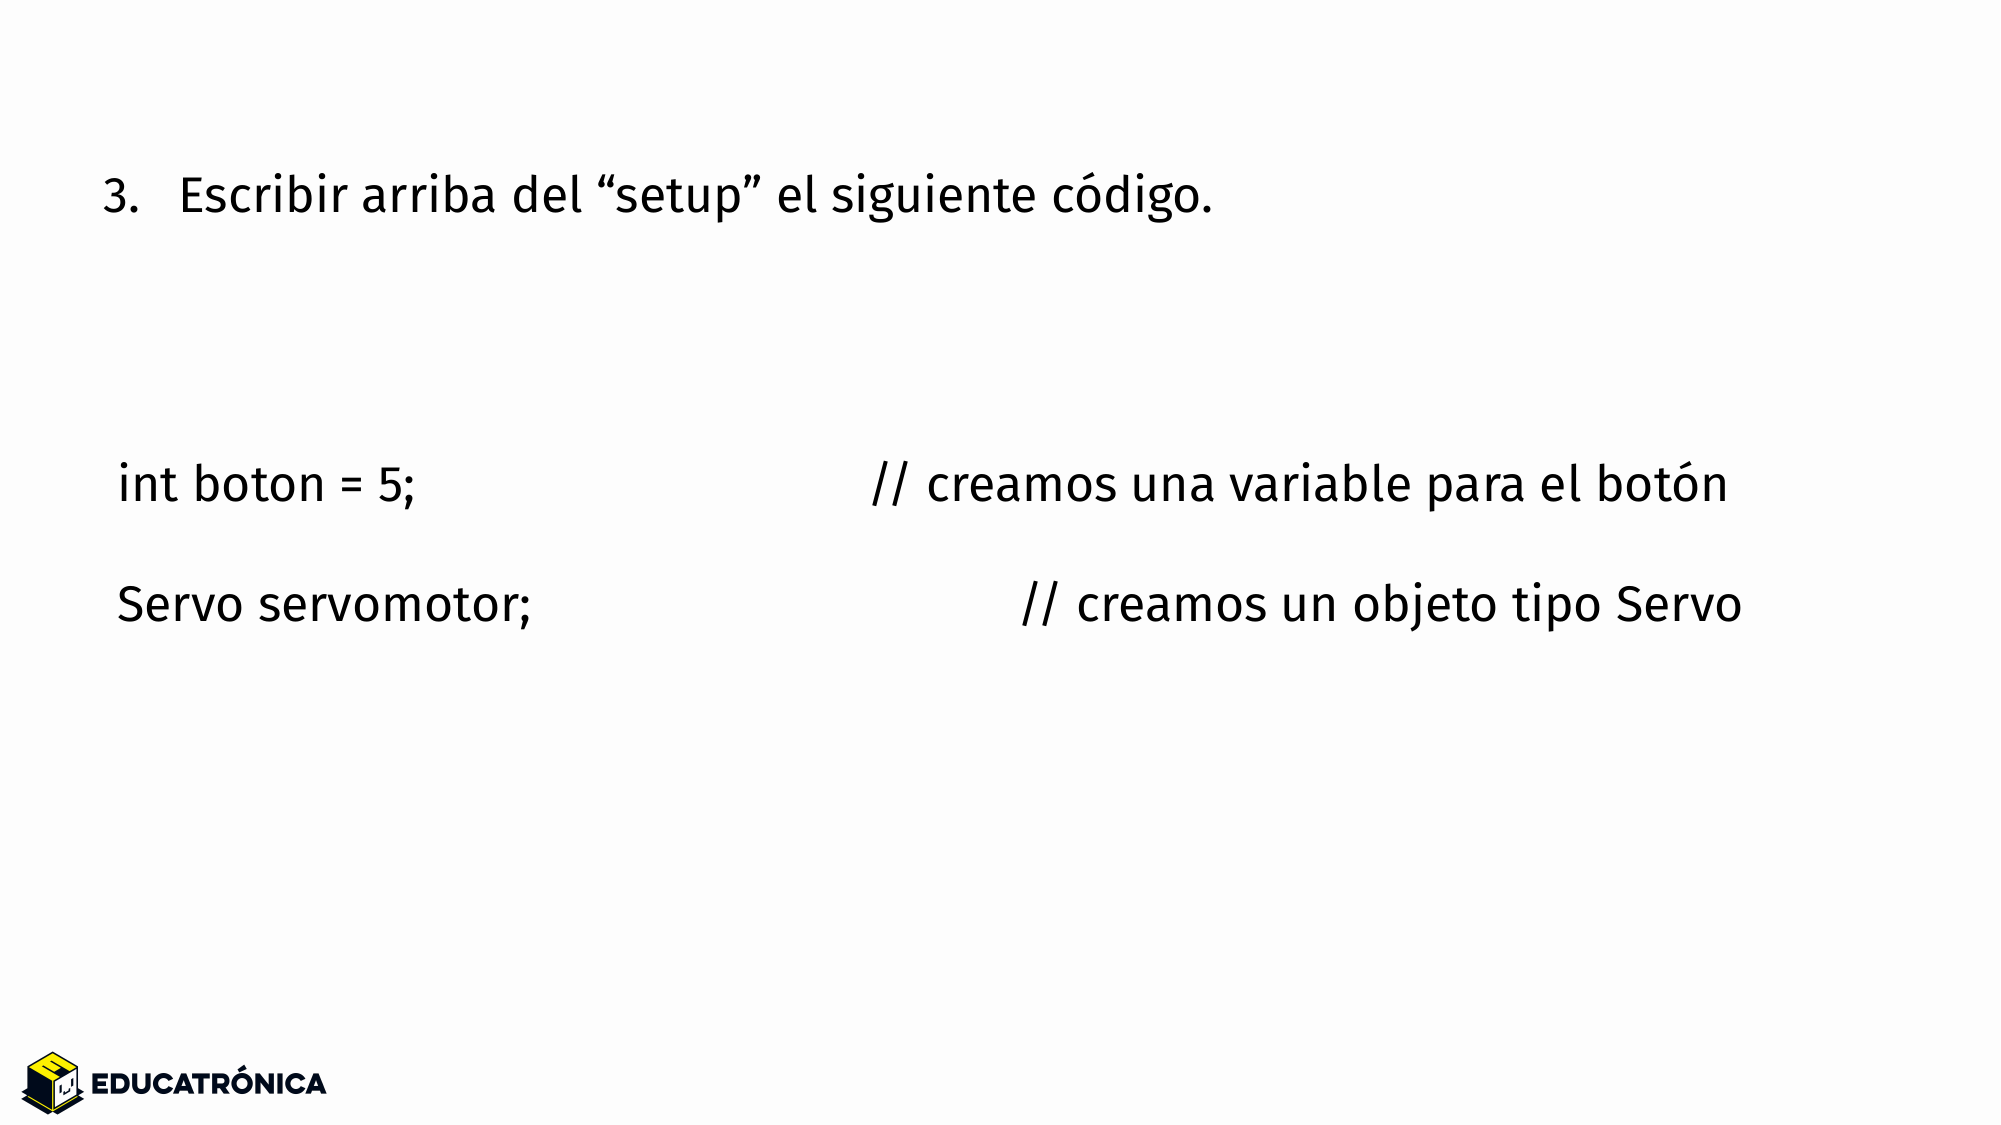

Escribir arriba del “setup” el siguiente código.

int boton = 5;                              	// creamos una variable para el botón
Servo servomotor;                           	// creamos un objeto tipo Servo